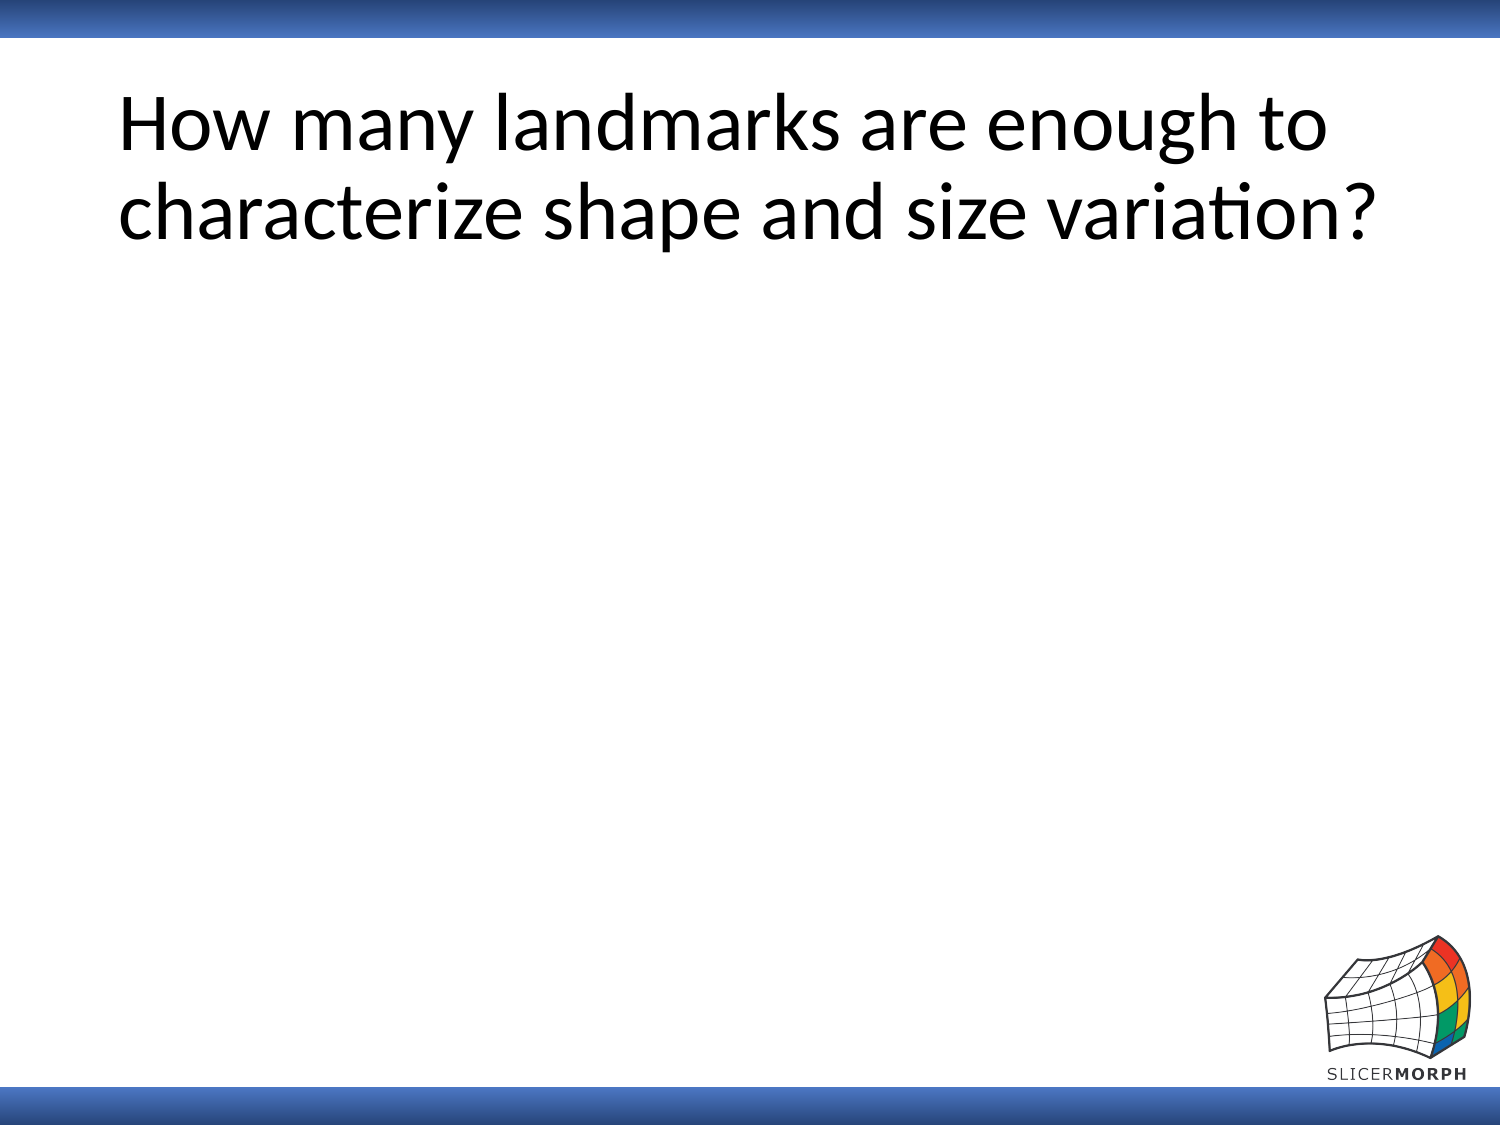

# How many landmarks are enough to characterize shape and size variation?